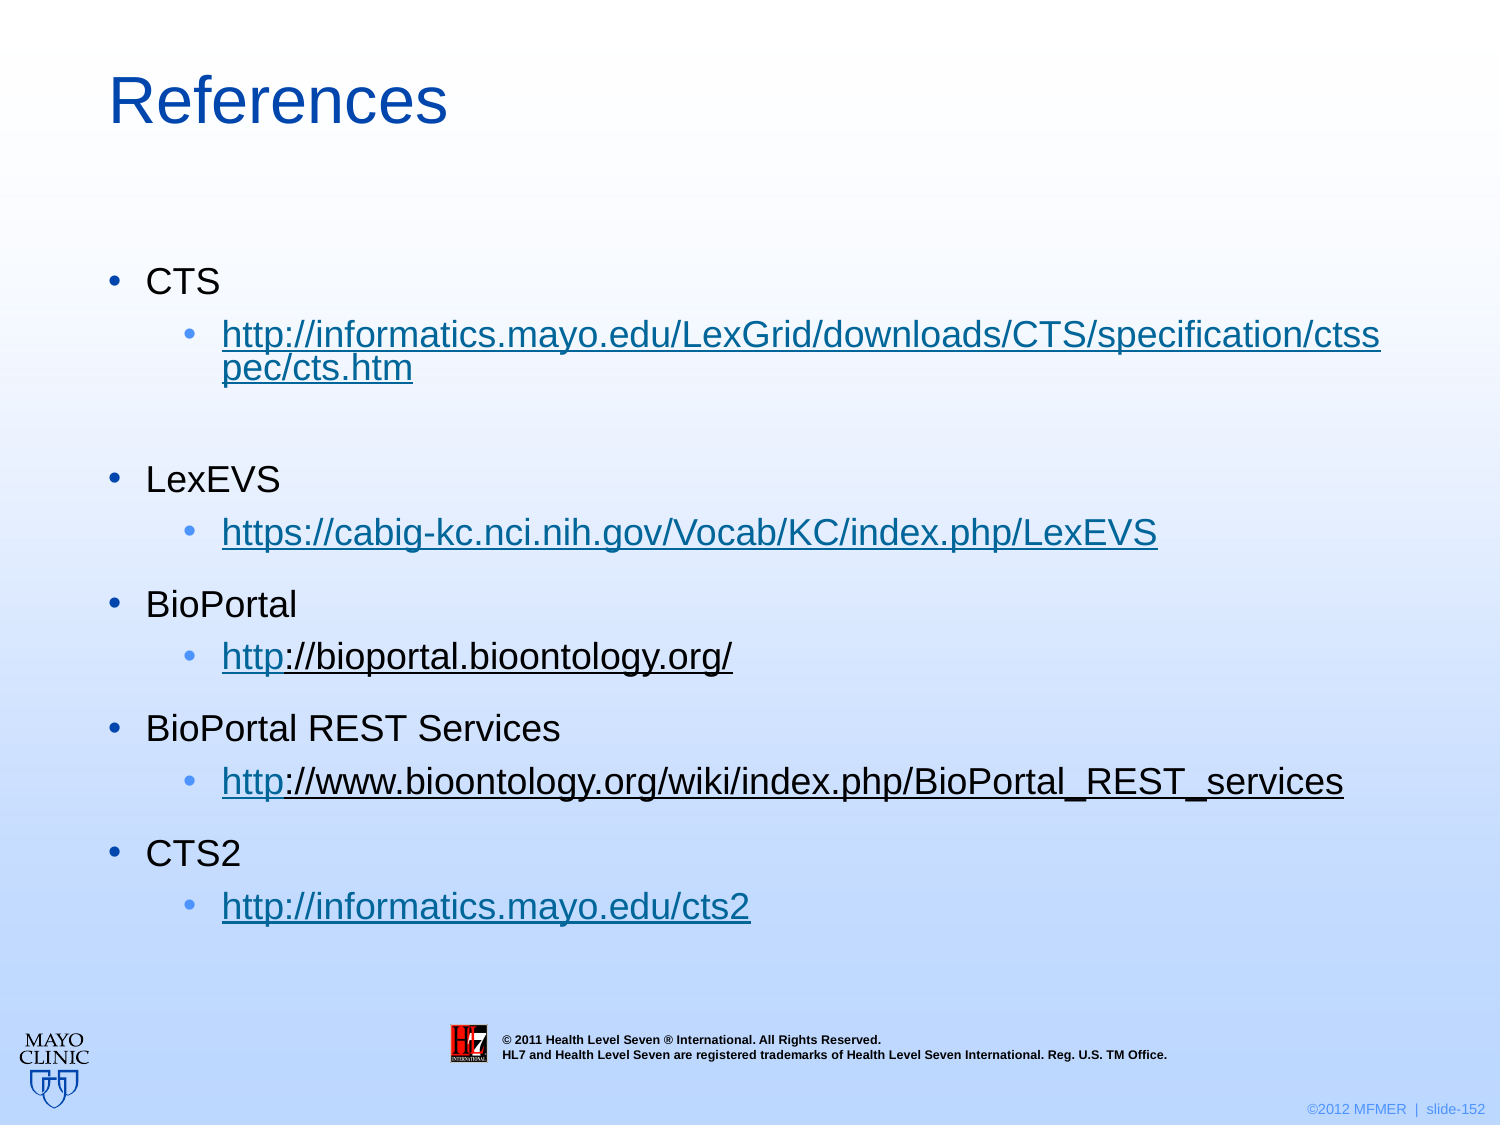

# References
CTS
http://informatics.mayo.edu/LexGrid/downloads/CTS/specification/ctsspec/cts.htm
LexEVS
https://cabig-kc.nci.nih.gov/Vocab/KC/index.php/LexEVS
BioPortal
http://bioportal.bioontology.org/
BioPortal REST Services
http://www.bioontology.org/wiki/index.php/BioPortal_REST_services
CTS2
http://informatics.mayo.edu/cts2